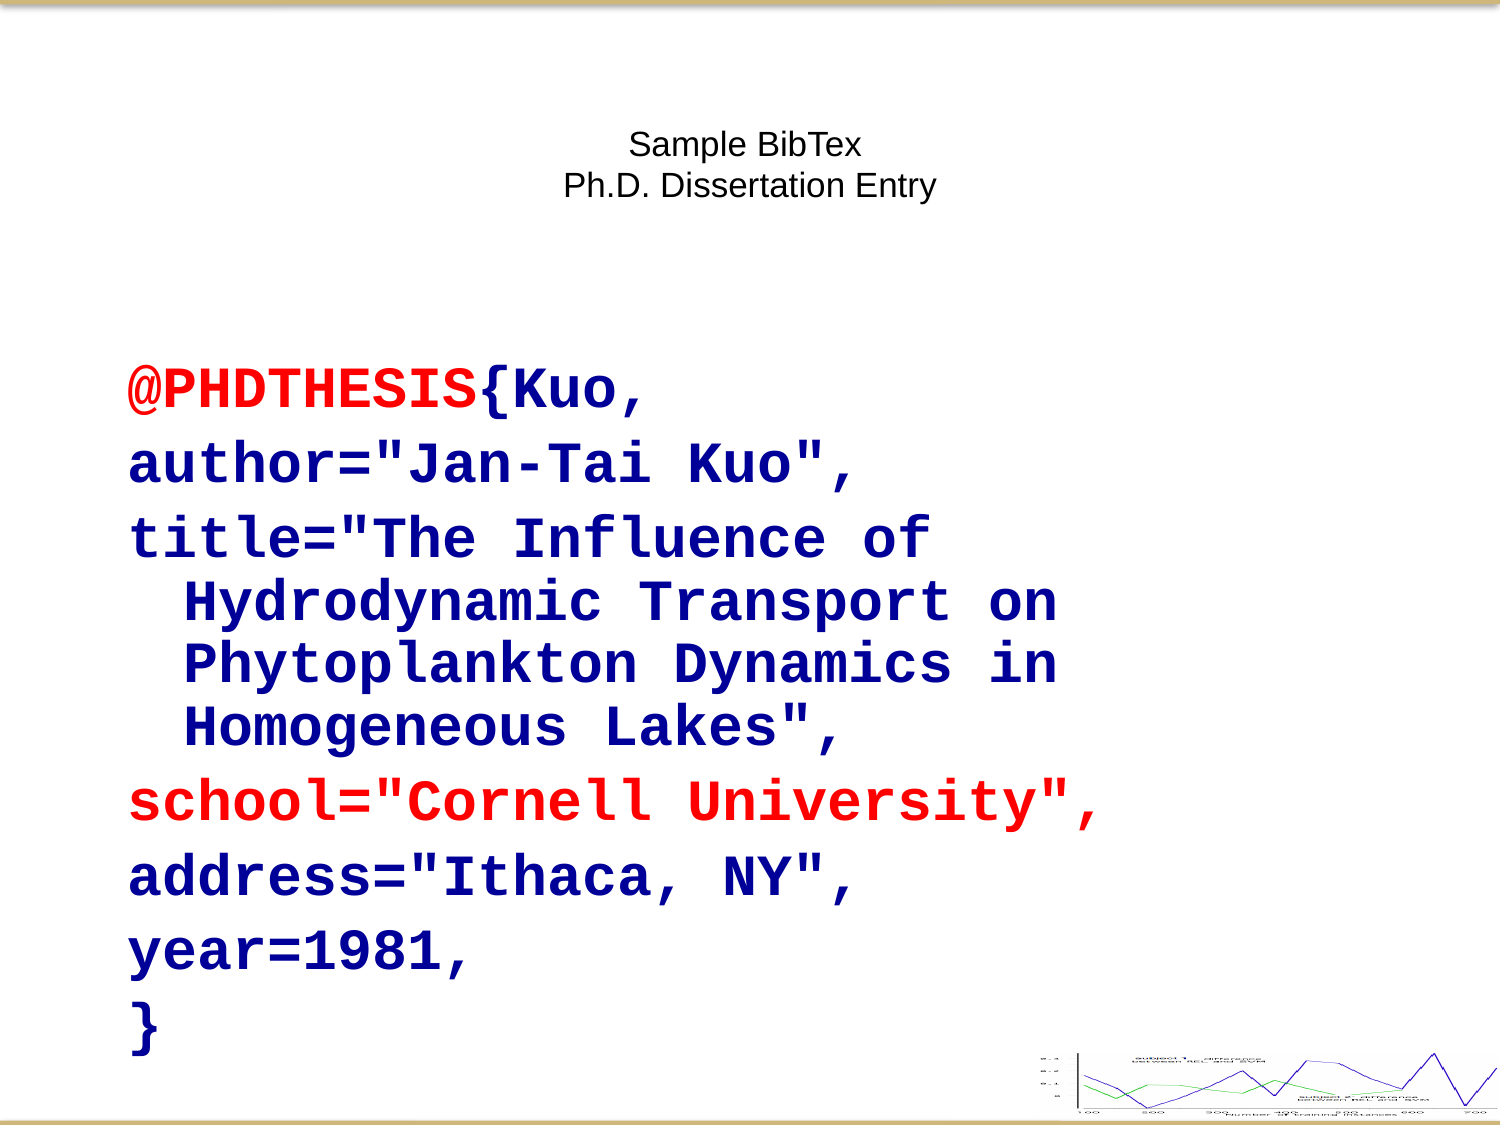

Sample BibTex
Ph.D. Dissertation Entry
@PHDTHESIS{Kuo,
author="Jan-Tai Kuo",
title="The Influence of Hydrodynamic Transport on Phytoplankton Dynamics in Homogeneous Lakes",
school="Cornell University",
address="Ithaca, NY",
year=1981,
}